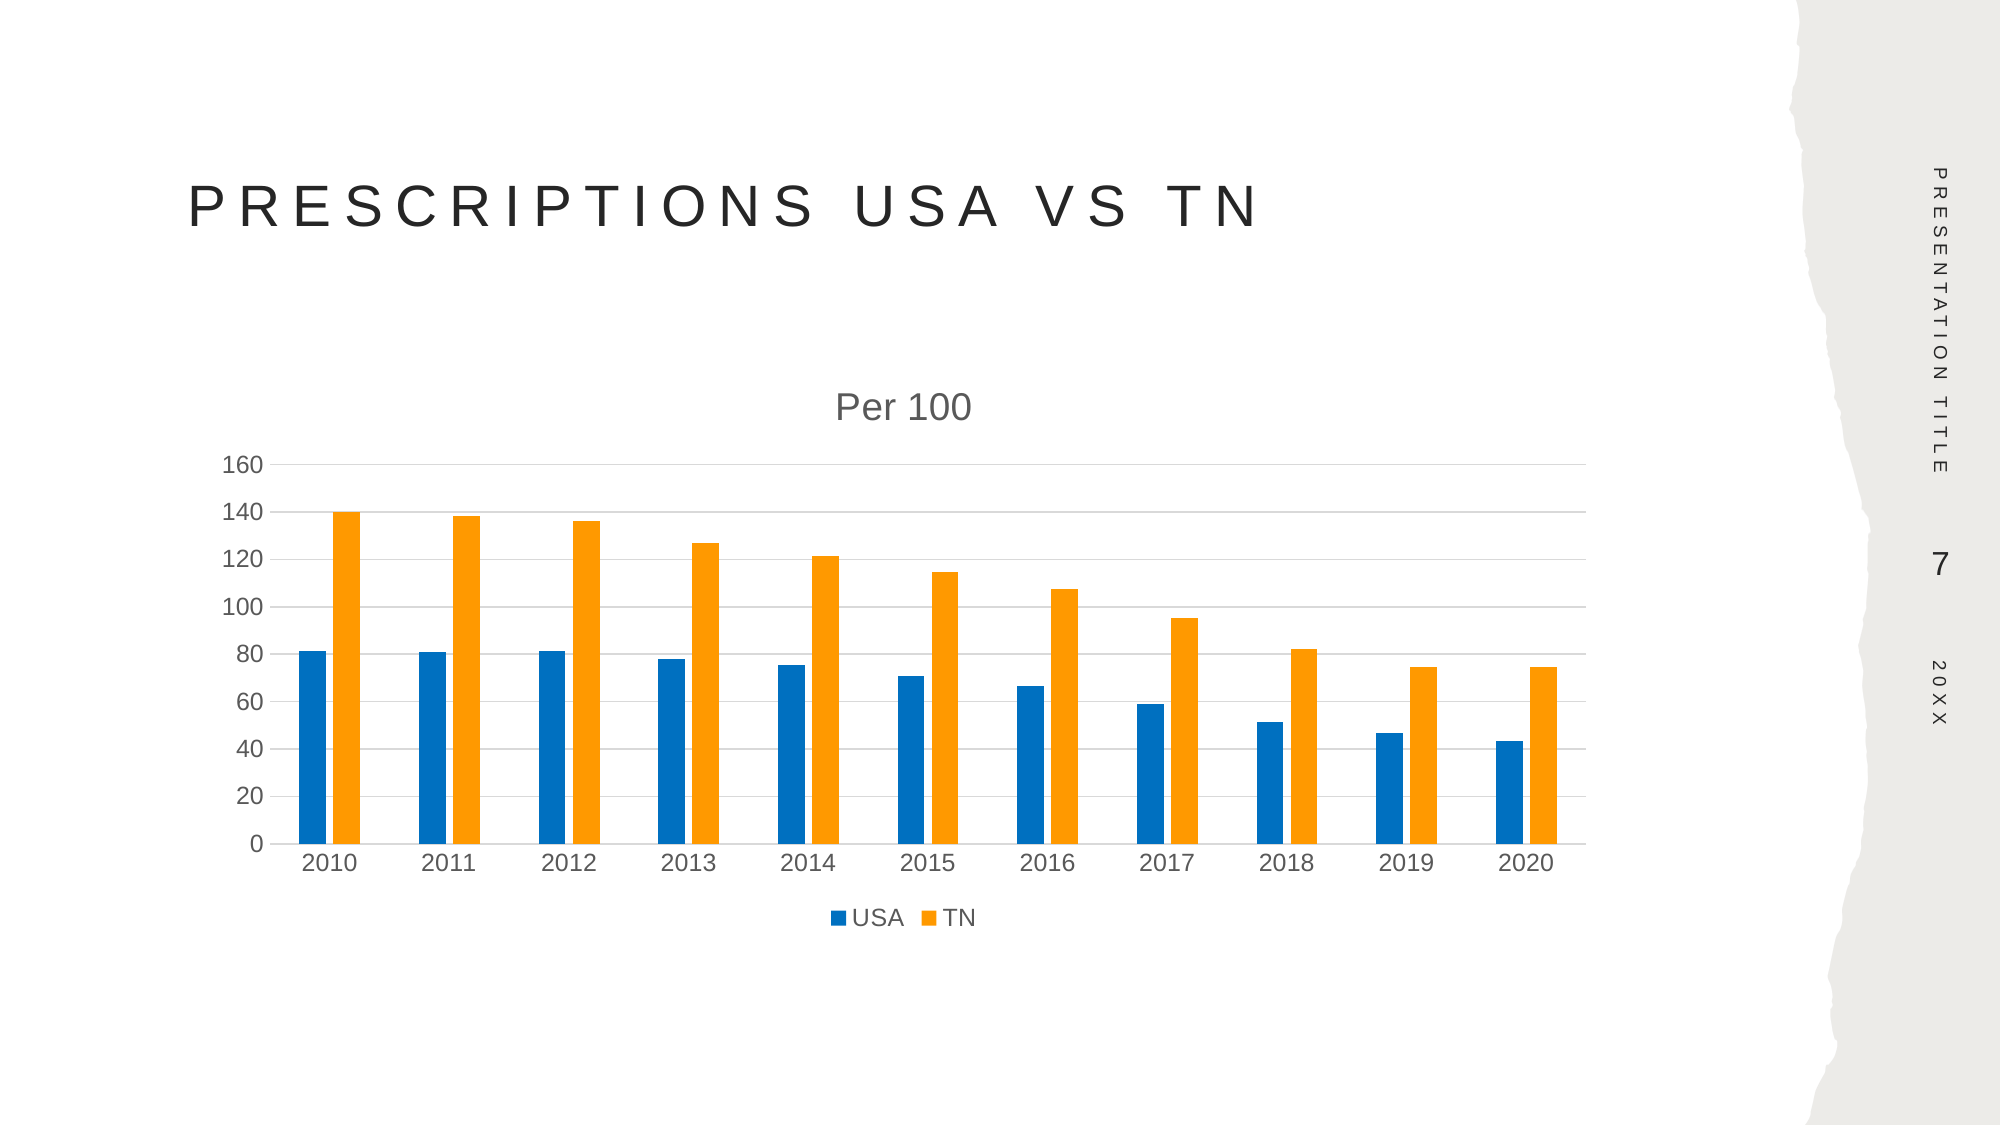

# Prescriptions USA vs TN
PRESENTATION TITLE

### Chart: Per 100

| Category | USA | TN |
|---|---|---|
| 2010 | 81.2 | 140.03 |
| 2011 | 80.9 | 138.5 |
| 2012 | 81.3 | 136.07 |
| 2013 | 78.1 | 127.05 |
| 2014 | 75.6 | 121.32 |
| 2015 | 70.6 | 114.85 |
| 2016 | 66.5 | 107.46 |
| 2017 | 59.0 | 95.2 |
| 2018 | 51.4 | 81.96 |
| 2019 | 46.7 | 74.6 |
| 2020 | 43.3 | 74.59 |
7
20XX